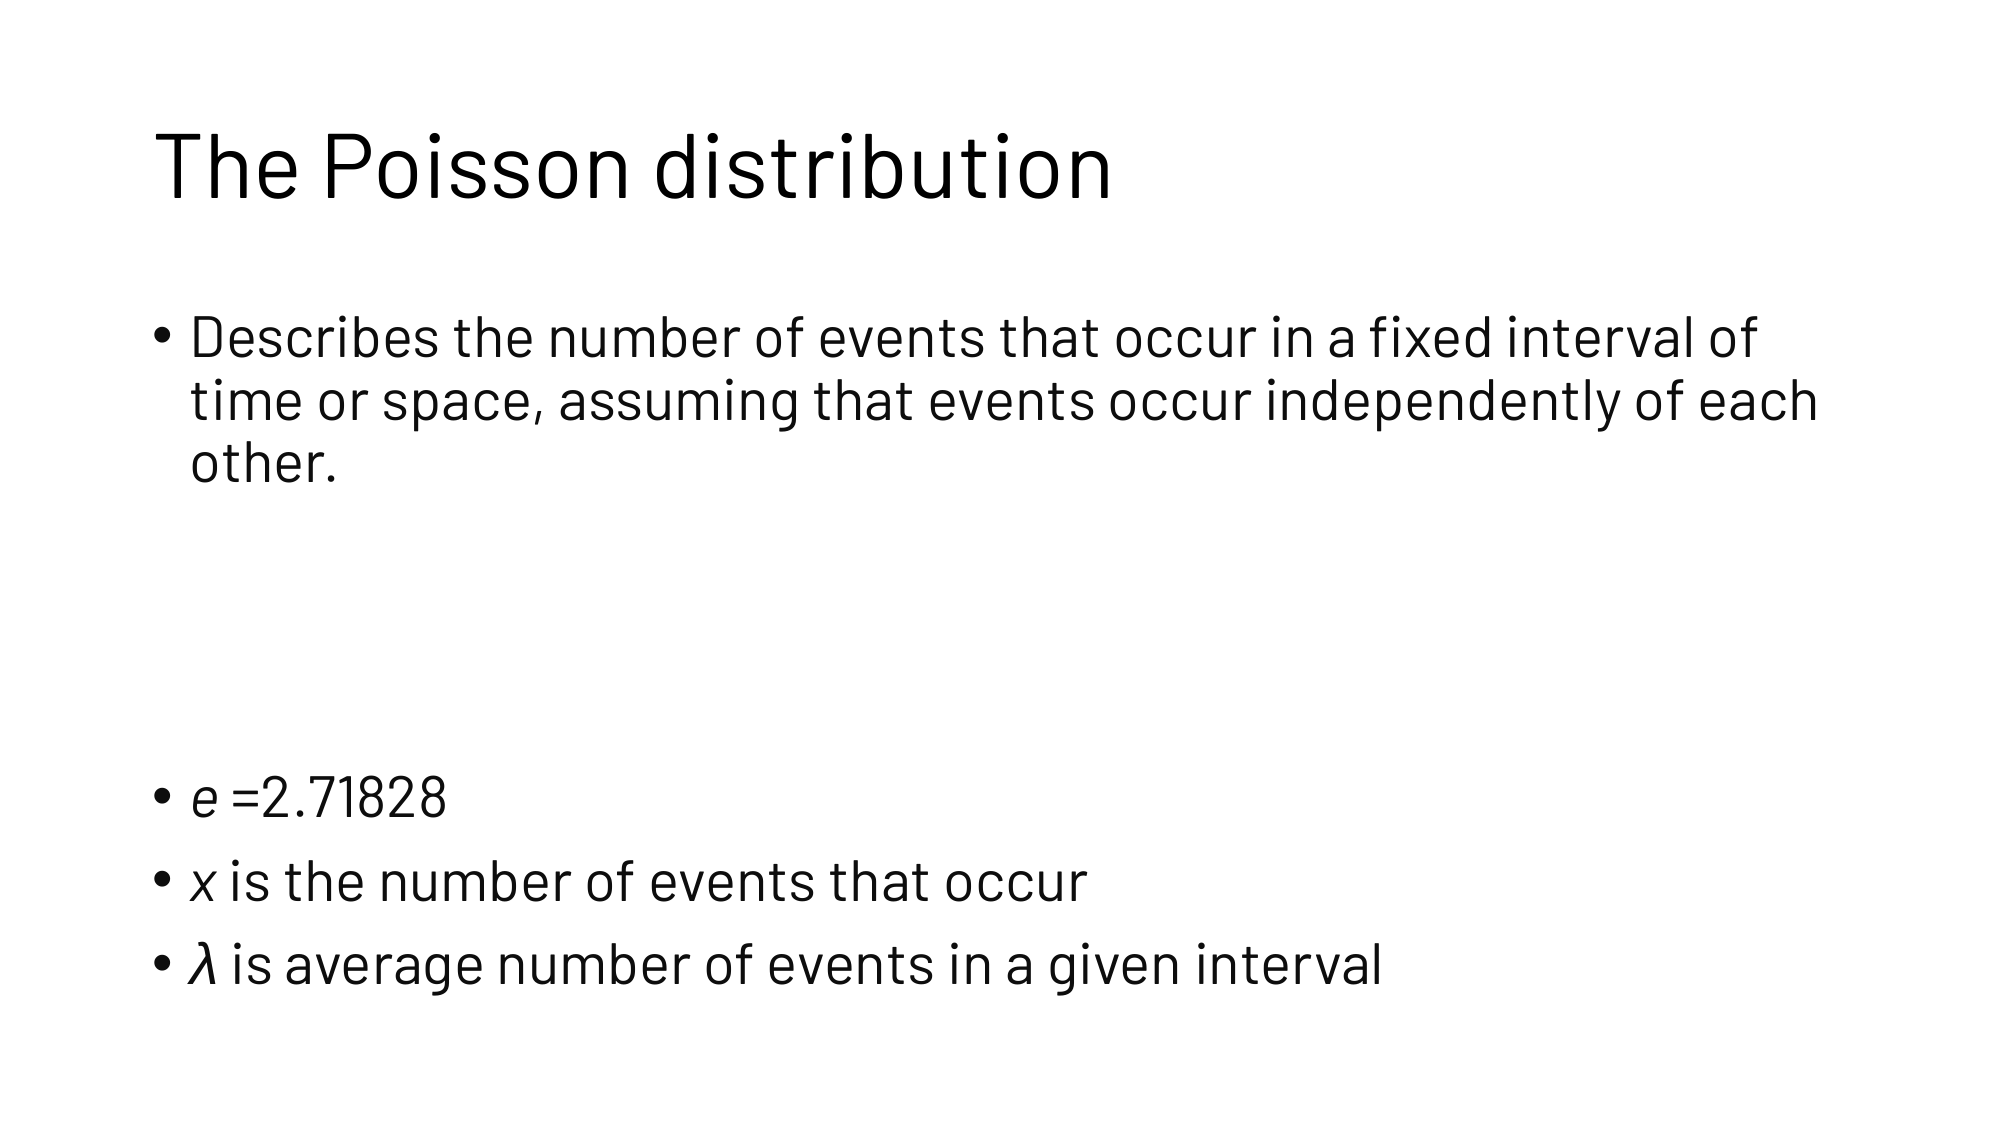

# The Poisson distribution
Describes the number of events that occur in a fixed interval of time or space, assuming that events occur independently of each other.

e =2.71828
x is the number of events that occur
λ is average number of events in a given interval